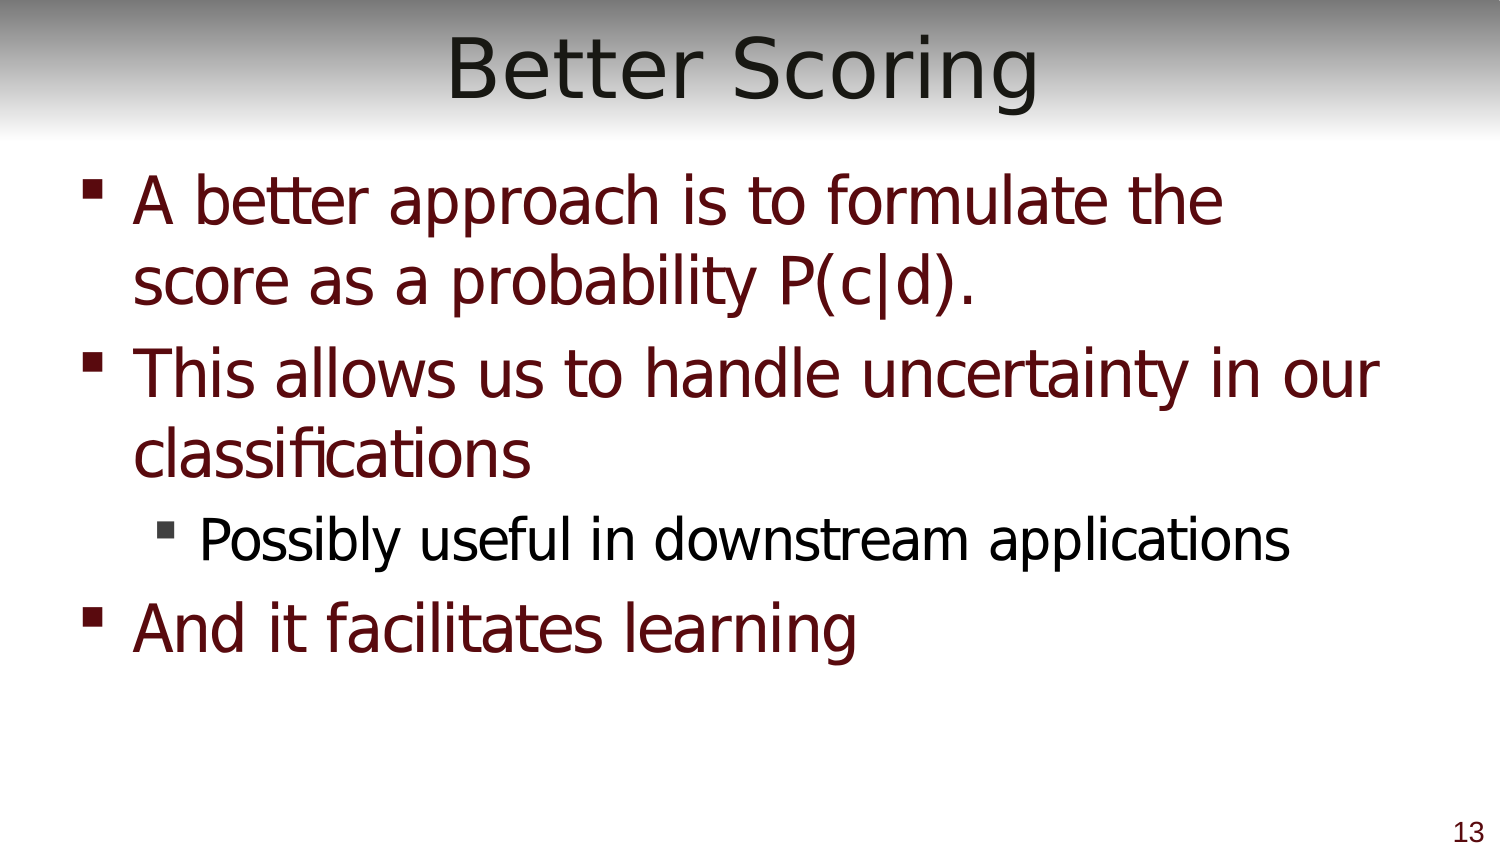

# Better Scoring
A better approach is to formulate the score as a probability P(c|d).
This allows us to handle uncertainty in our classifications
Possibly useful in downstream applications
And it facilitates learning
13